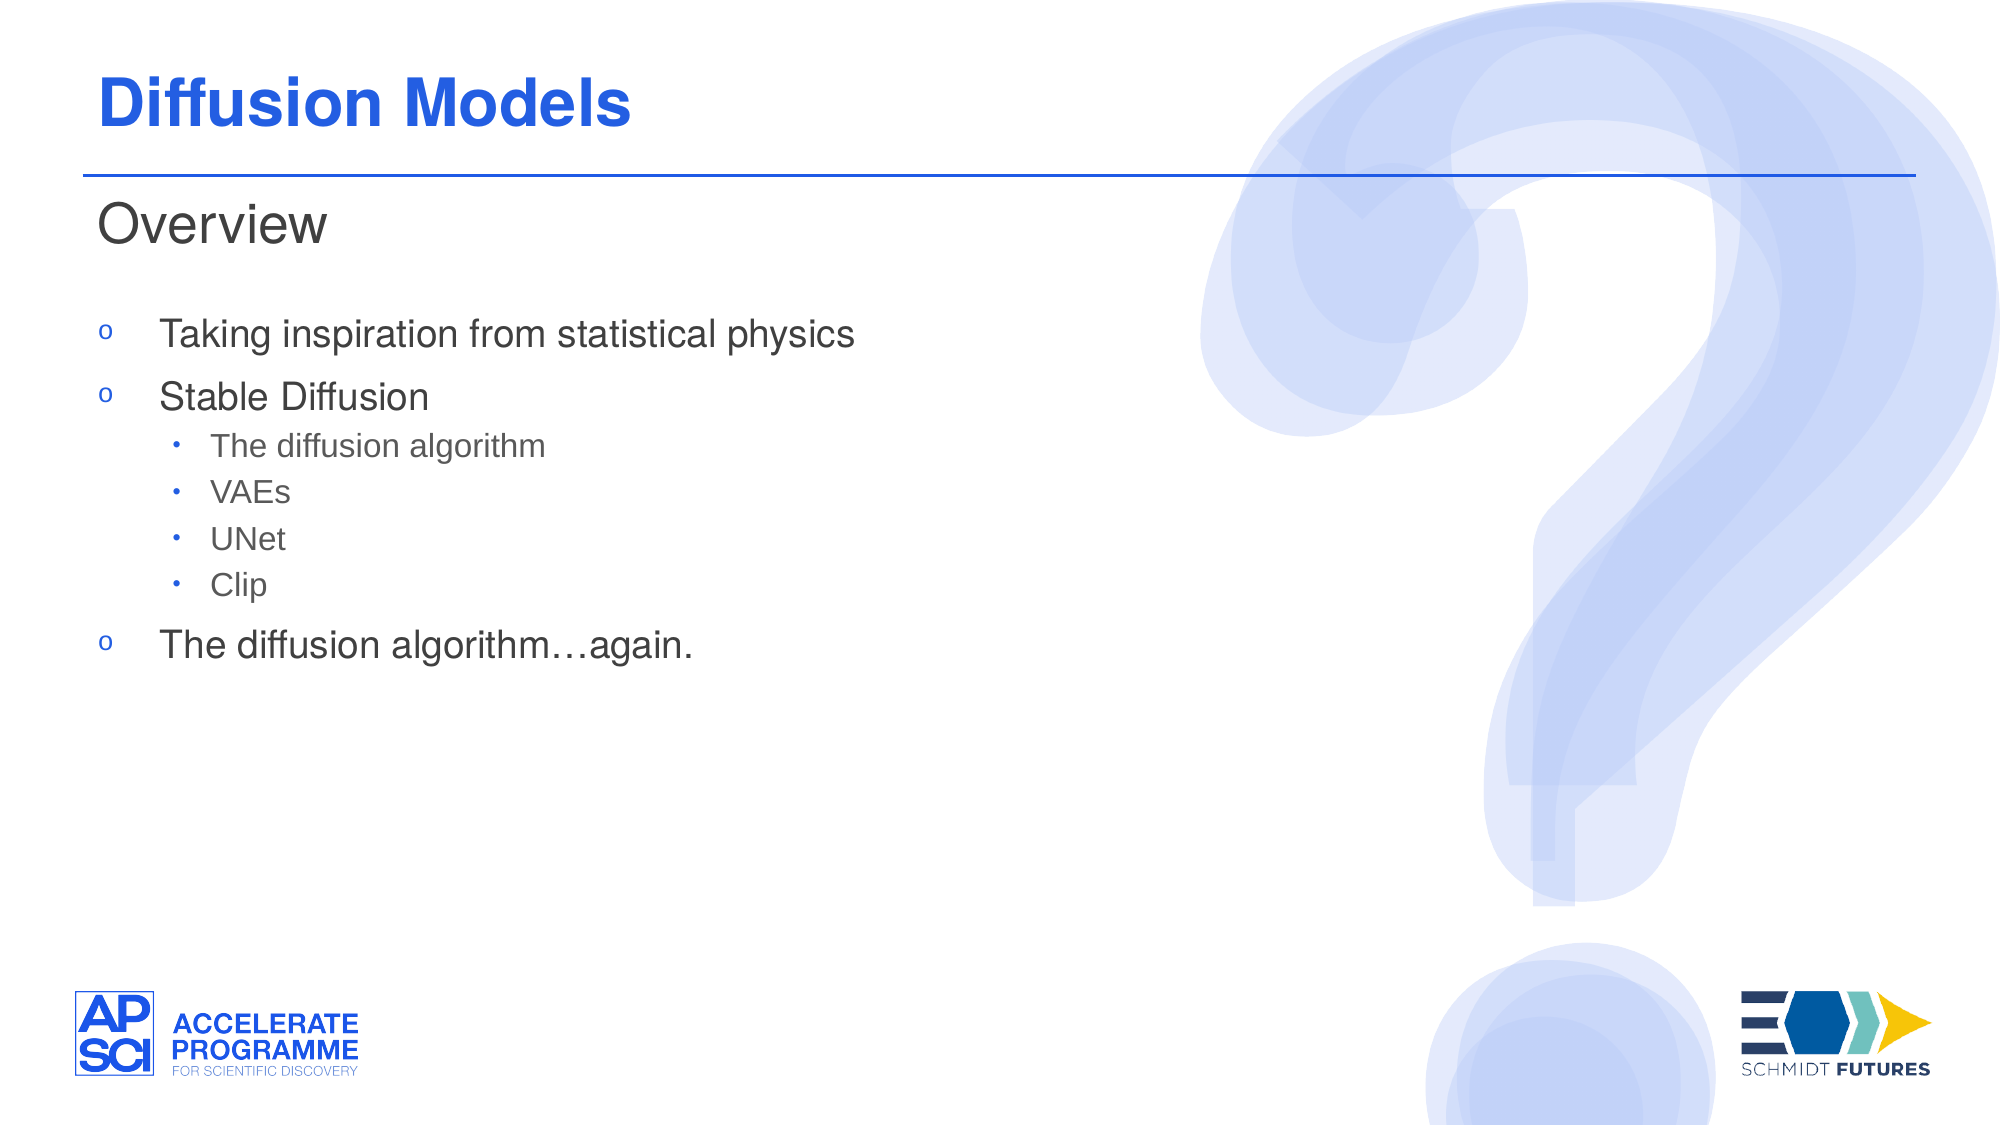

Diffusion Models
Overview
Taking inspiration from statistical physics
Stable Diffusion
The diffusion algorithm
VAEs
UNet
Clip
The diffusion algorithm…again.